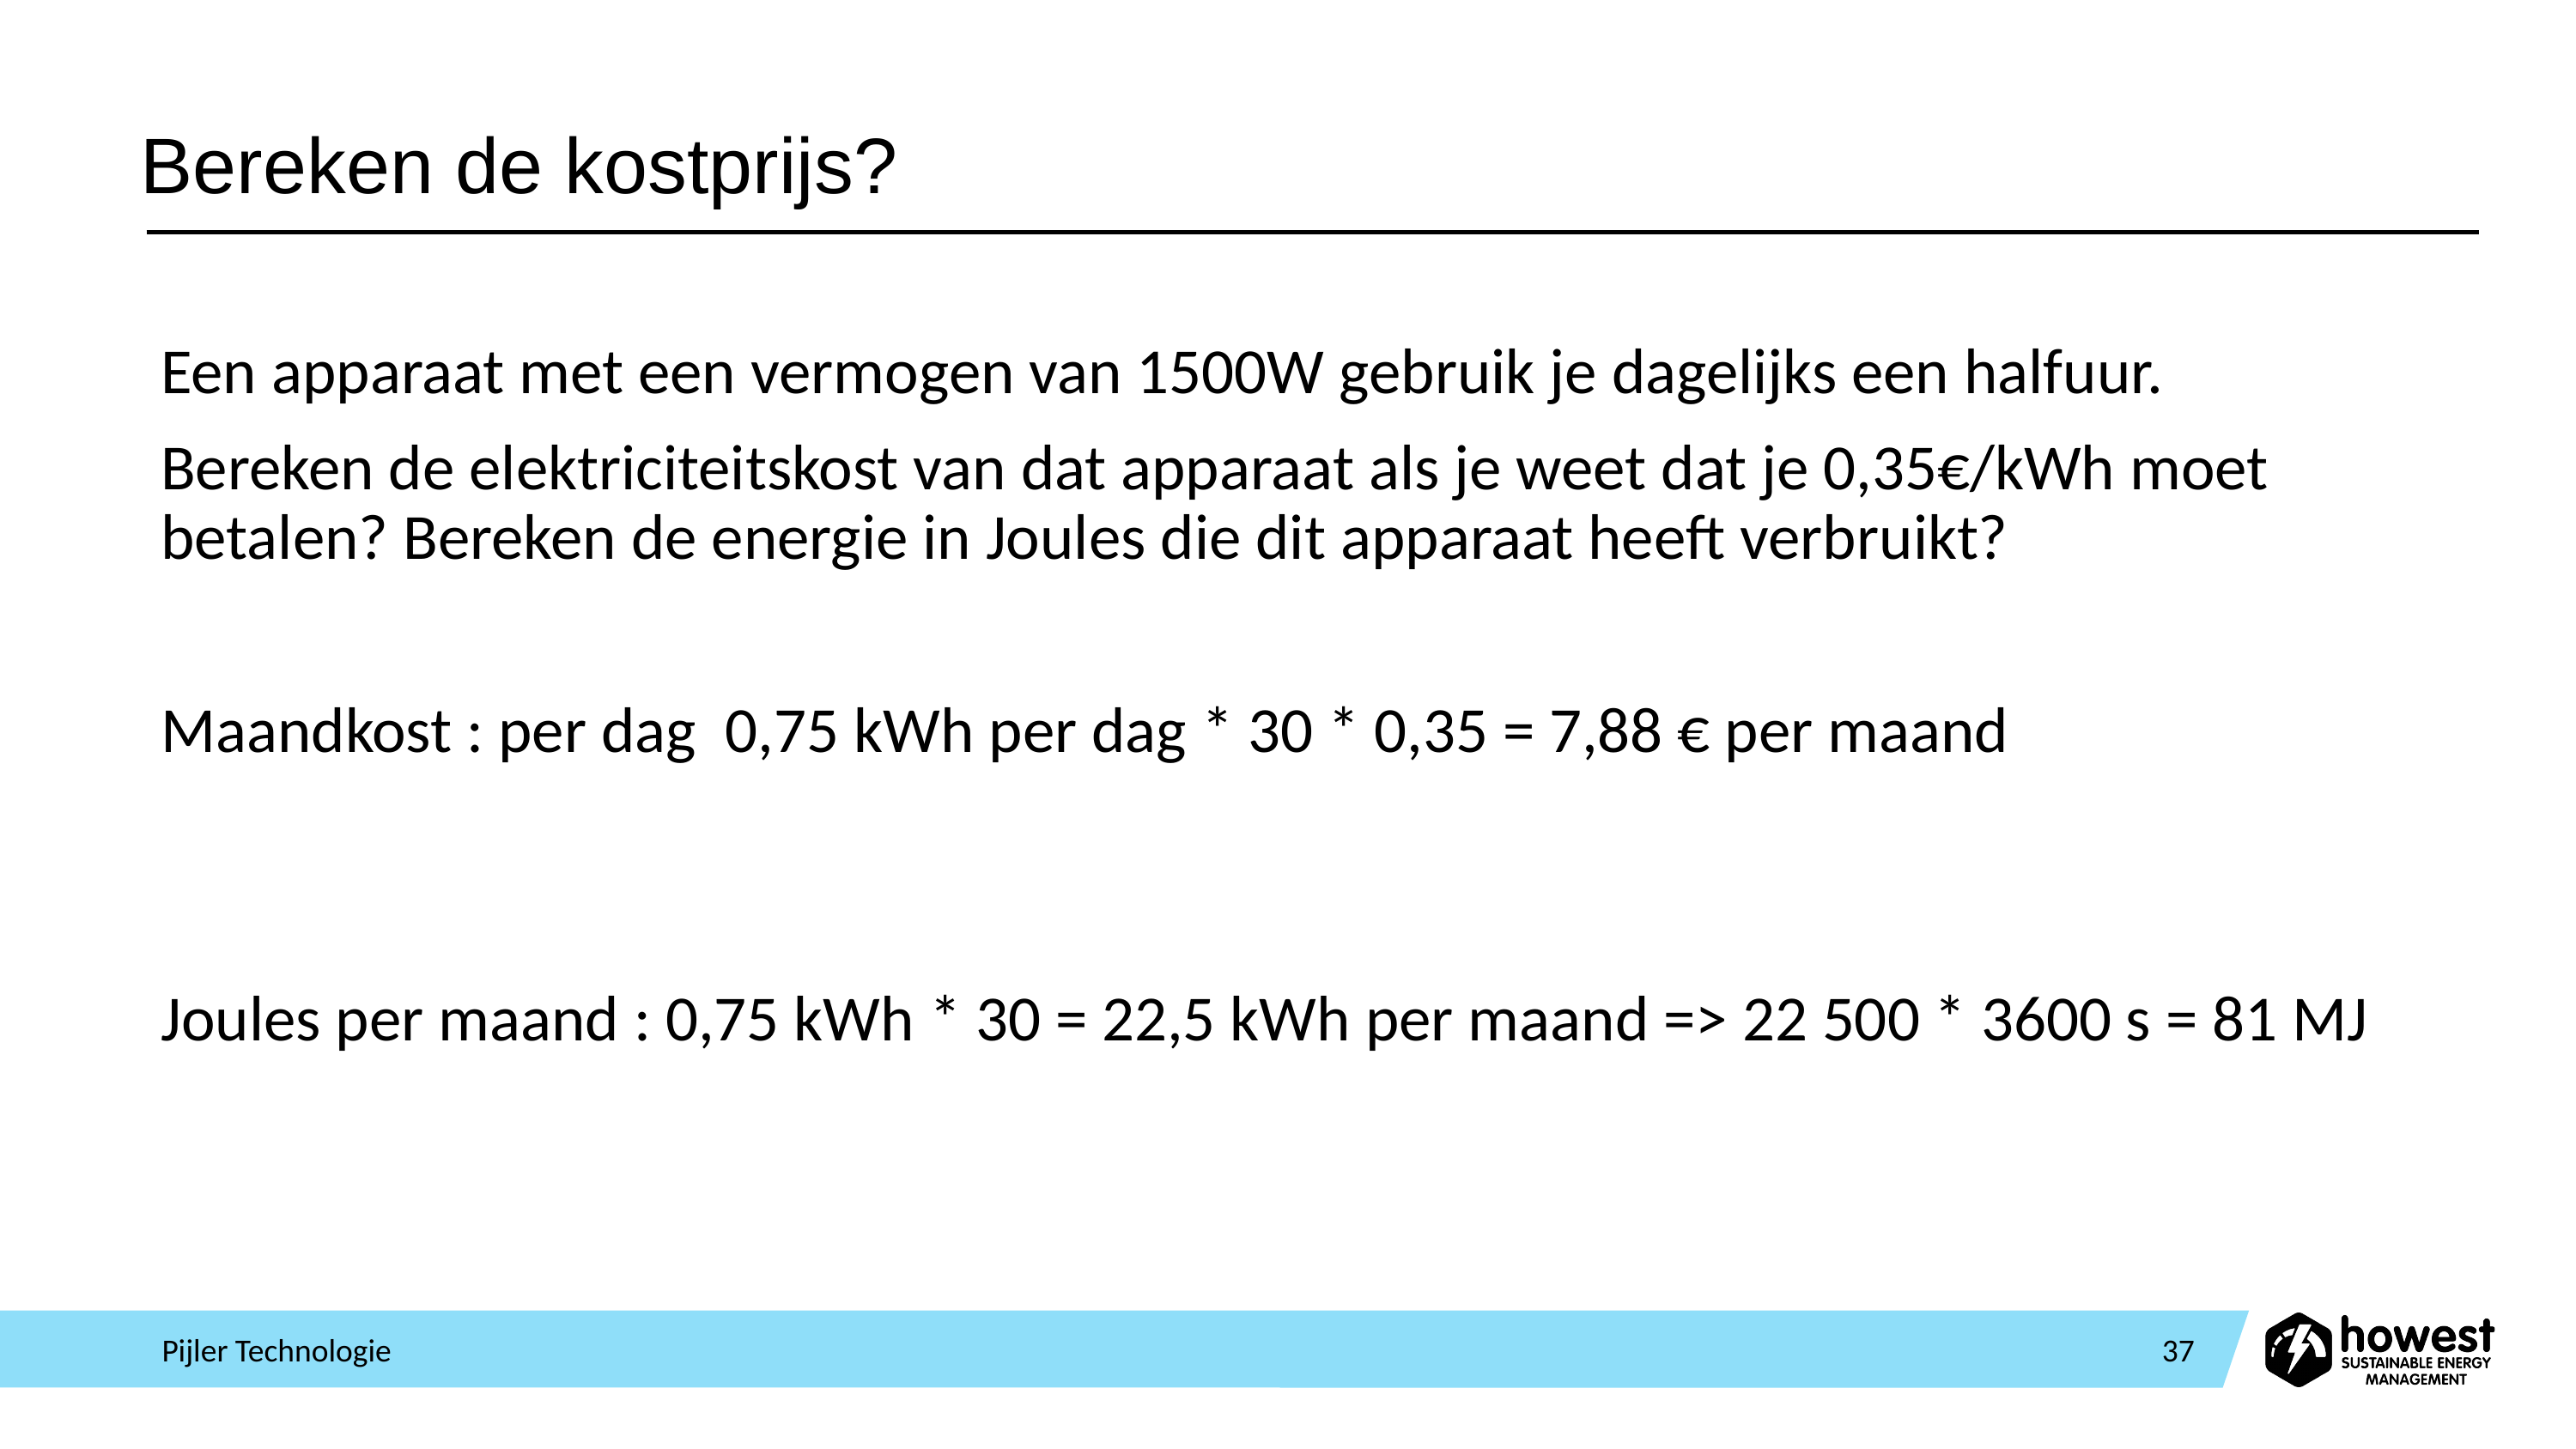

# Bereken de kostprijs?
Een apparaat met een vermogen van 1500W gebruik je dagelijks een halfuur.
Bereken de elektriciteitskost van dat apparaat als je weet dat je 0,35€/kWh moet betalen? Bereken de energie in Joules die dit apparaat heeft verbruikt?

Maandkost : per dag  0,75 kWh per dag * 30 * 0,35 = 7,88 € per maand

Joules per maand : 0,75 kWh * 30 = 22,5 kWh per maand => 22 500 * 3600 s = 81 MJ

Pijler Technologie
37